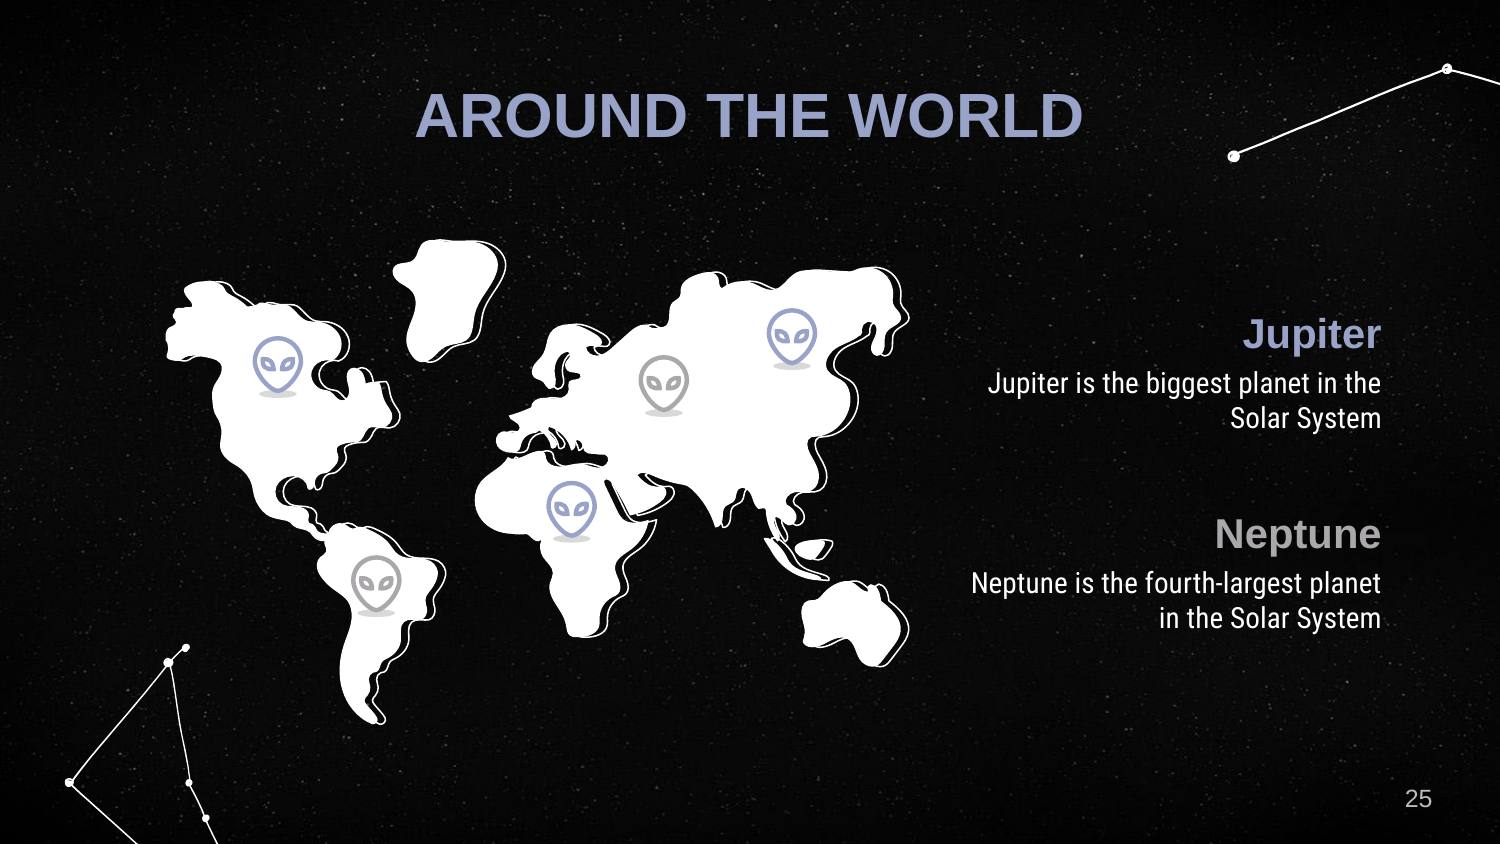

# AROUND THE WORLD

Jupiter

Jupiter is the biggest planet in the Solar System

Neptune

Neptune is the fourth-largest planet in the Solar System

25